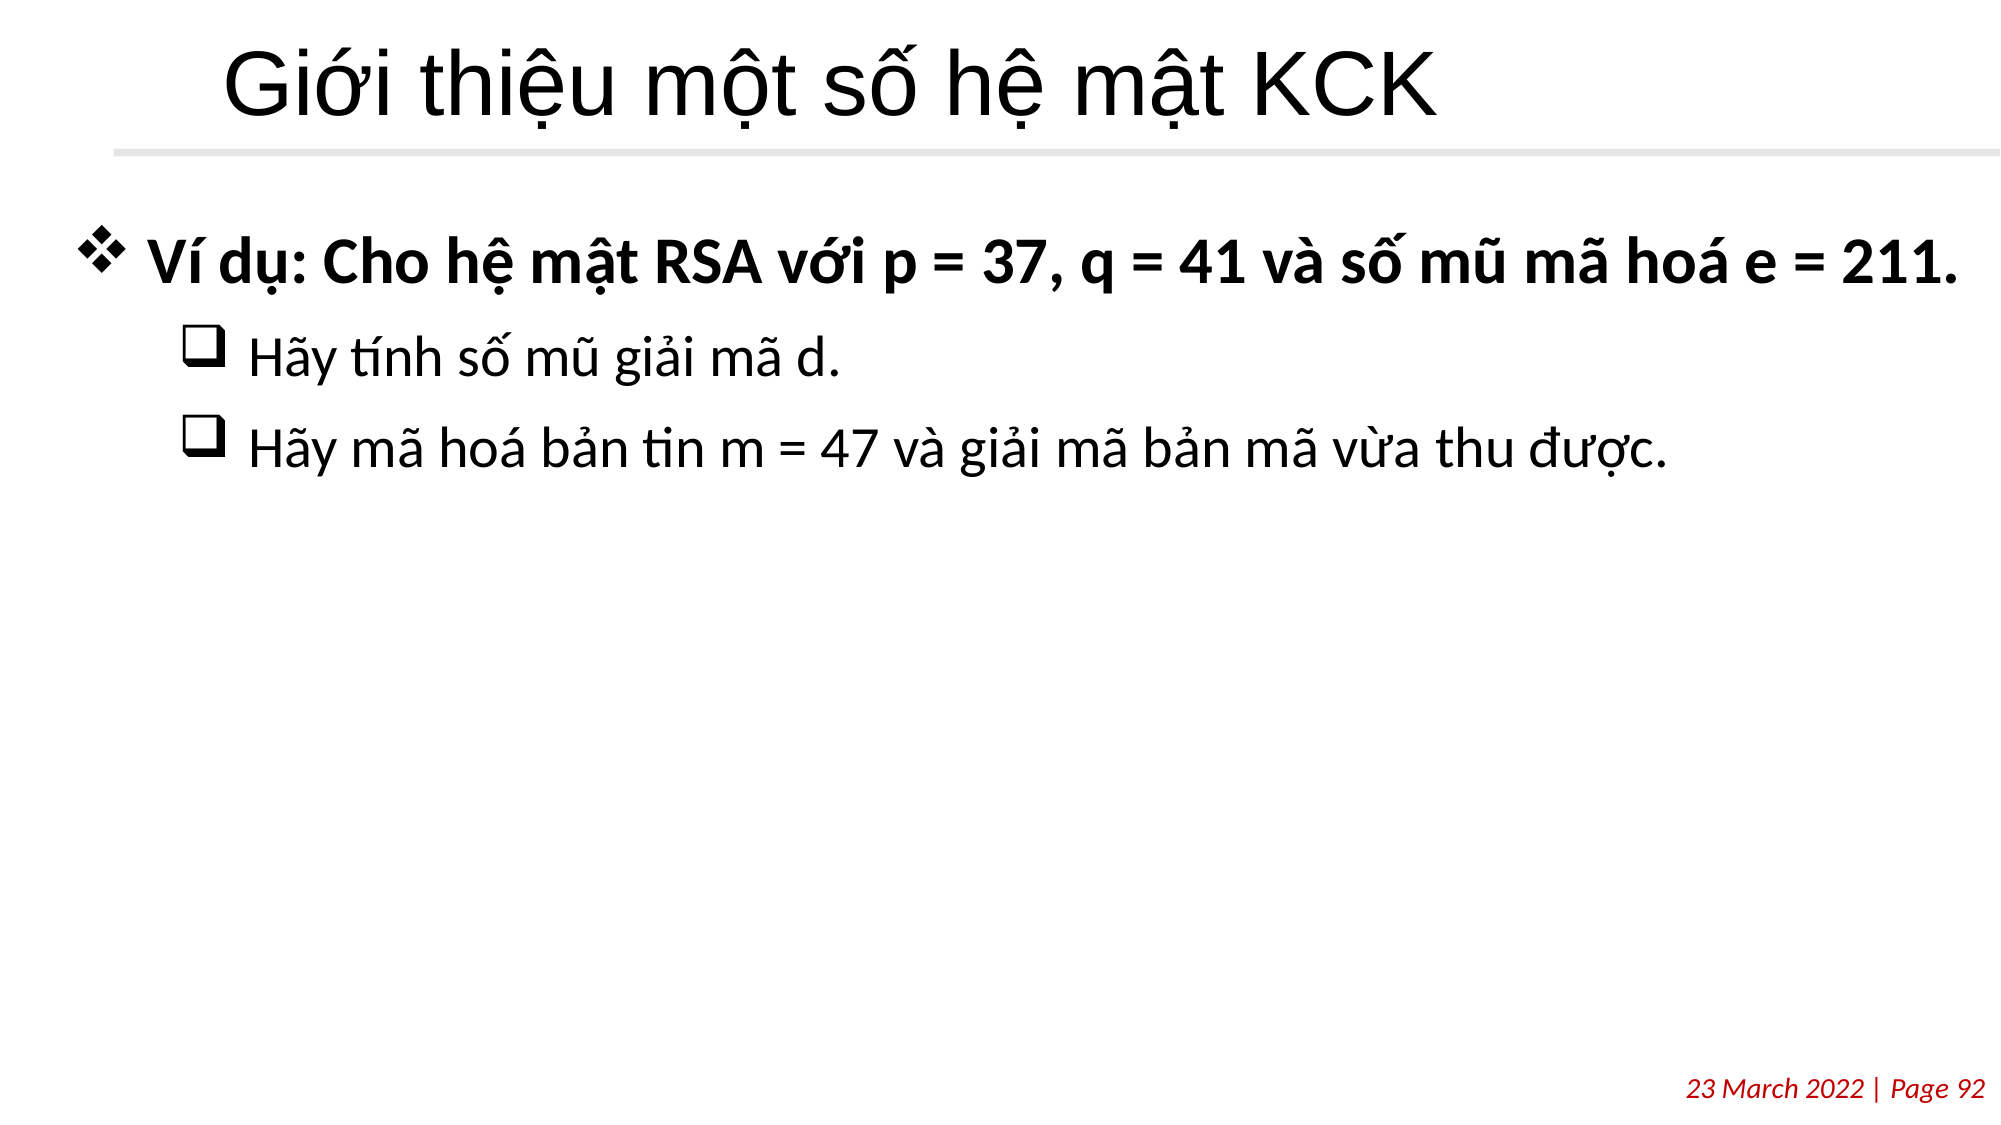

# Giới thiệu một số hệ mật KCK
Ví dụ: Cho hệ mật RSA với p = 37, q = 41 và số mũ mã hoá e = 211.
Hãy tính số mũ giải mã d.
Hãy mã hoá bản tin m = 47 và giải mã bản mã vừa thu được.